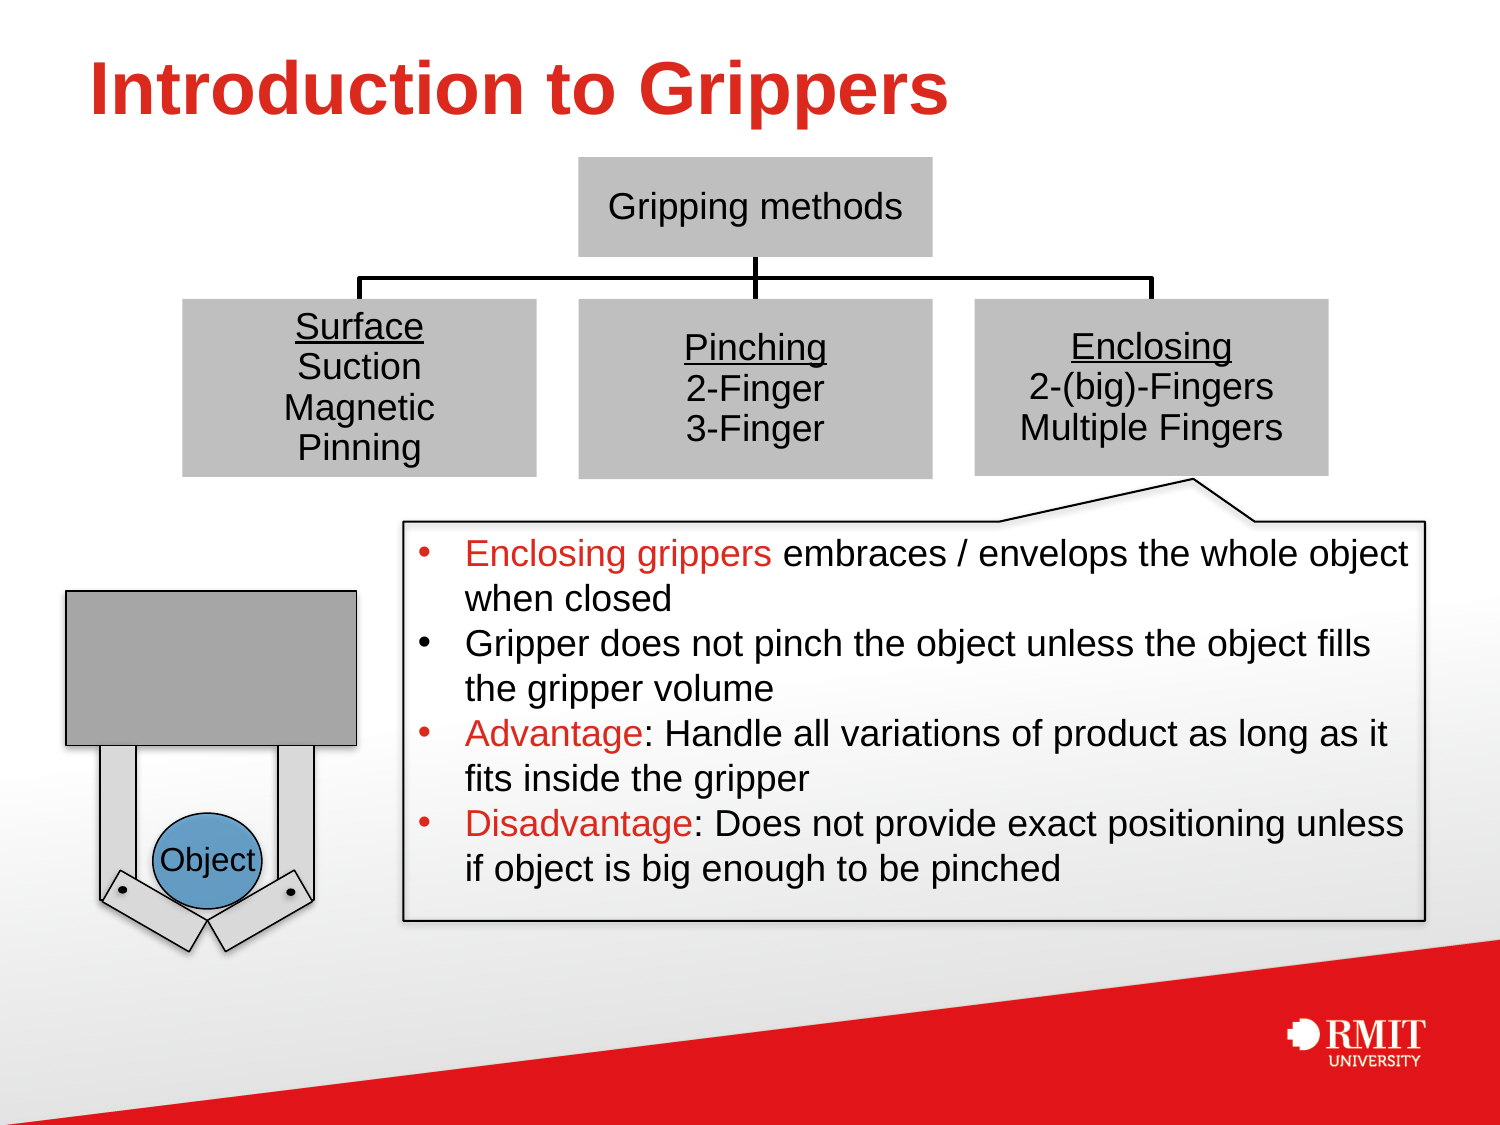

# Introduction to Grippers
Gripping methods
Surface
Suction
Magnetic
Pinning
Pinching
2-Finger
3-Finger
Enclosing
2-(big)-Fingers
Multiple Fingers

Enclosing grippers embraces / envelops the whole object when closed
Gripper does not pinch the object unless the object fills the gripper volume
Advantage: Handle all variations of product as long as it fits inside the gripper
Disadvantage: Does not provide exact positioning unless if object is big enough to be pinched

Object